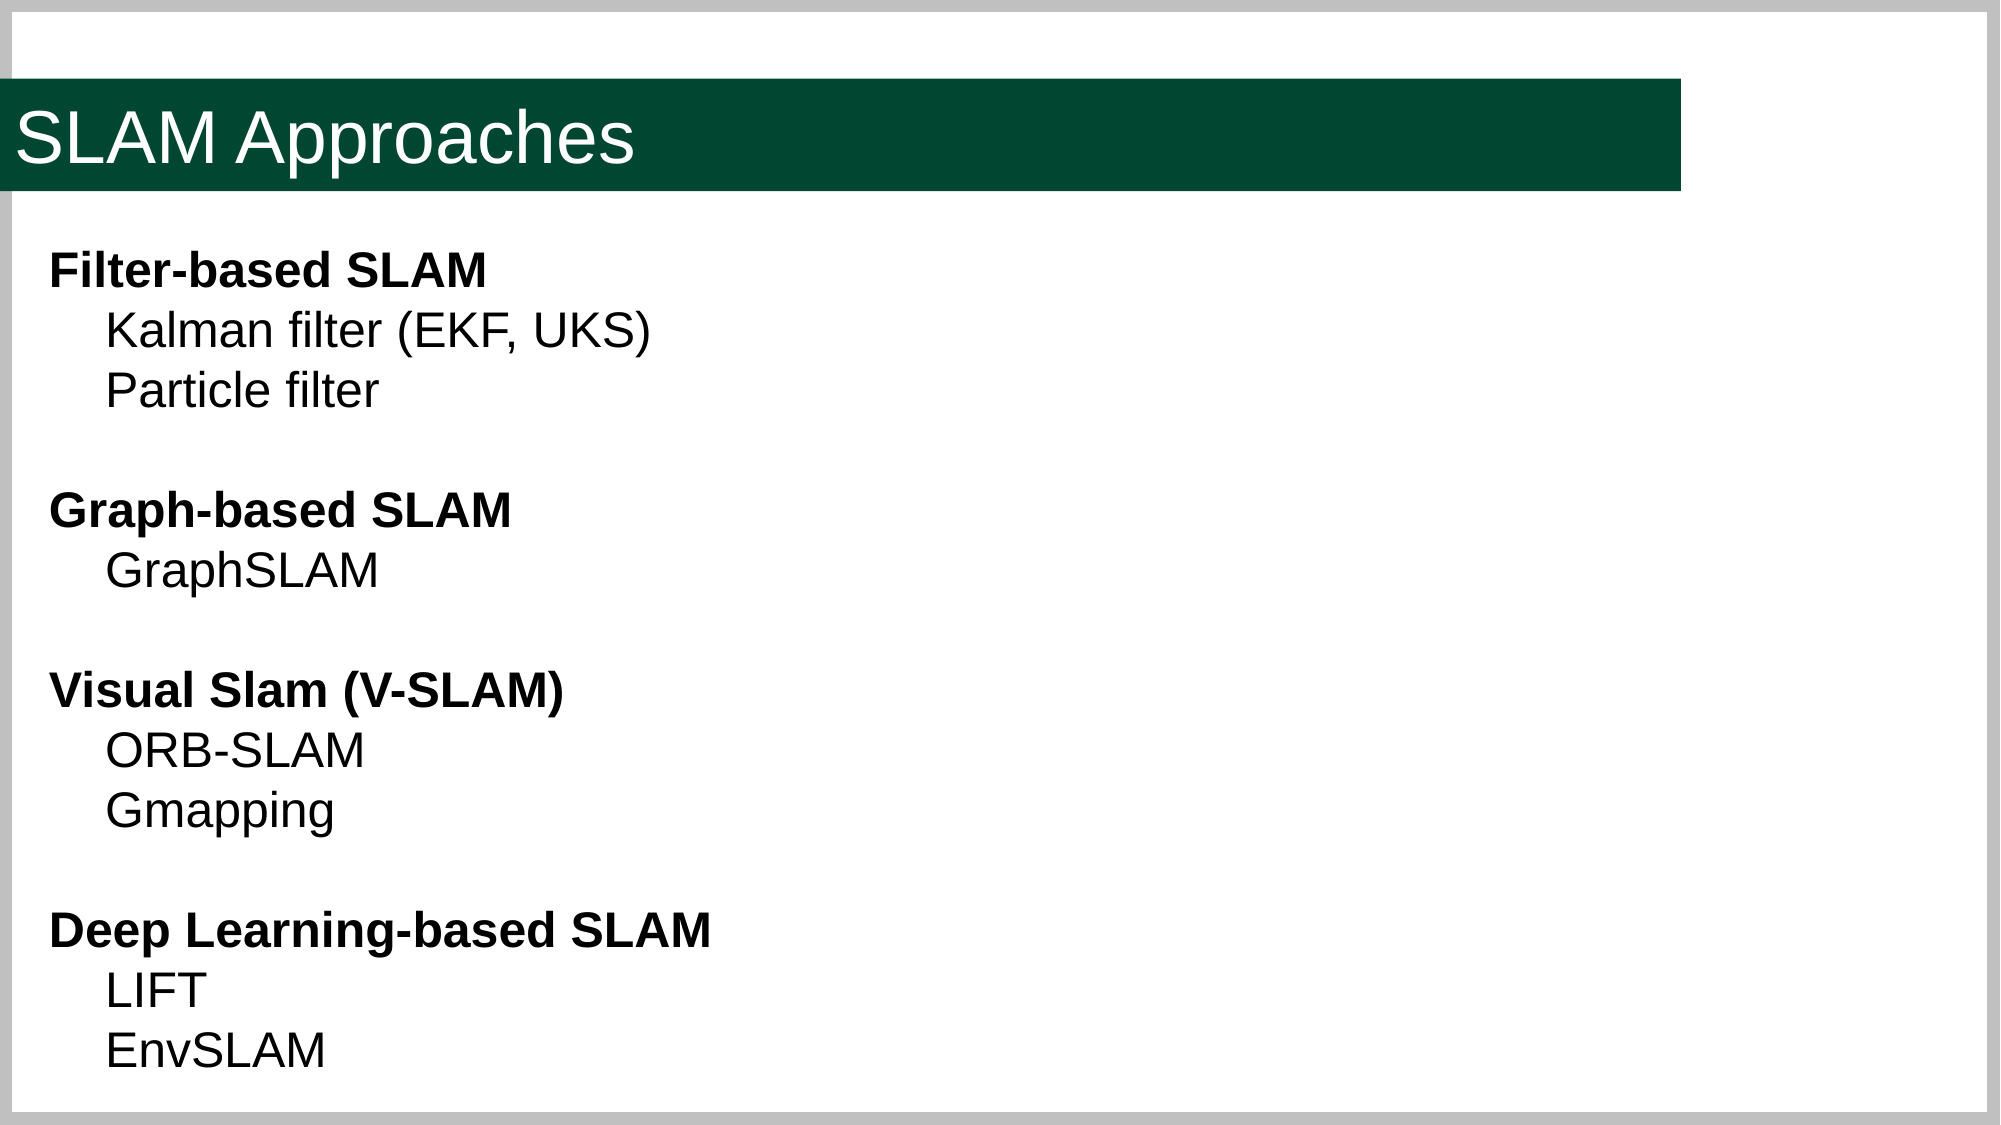

SLAM Approaches
Filter-based SLAM
    Kalman filter (EKF, UKS)
    Particle filter

Graph-based SLAM
    GraphSLAM

Visual Slam (V-SLAM)
    ORB-SLAM
    Gmapping

Deep Learning-based SLAM
    LIFT
    EnvSLAM